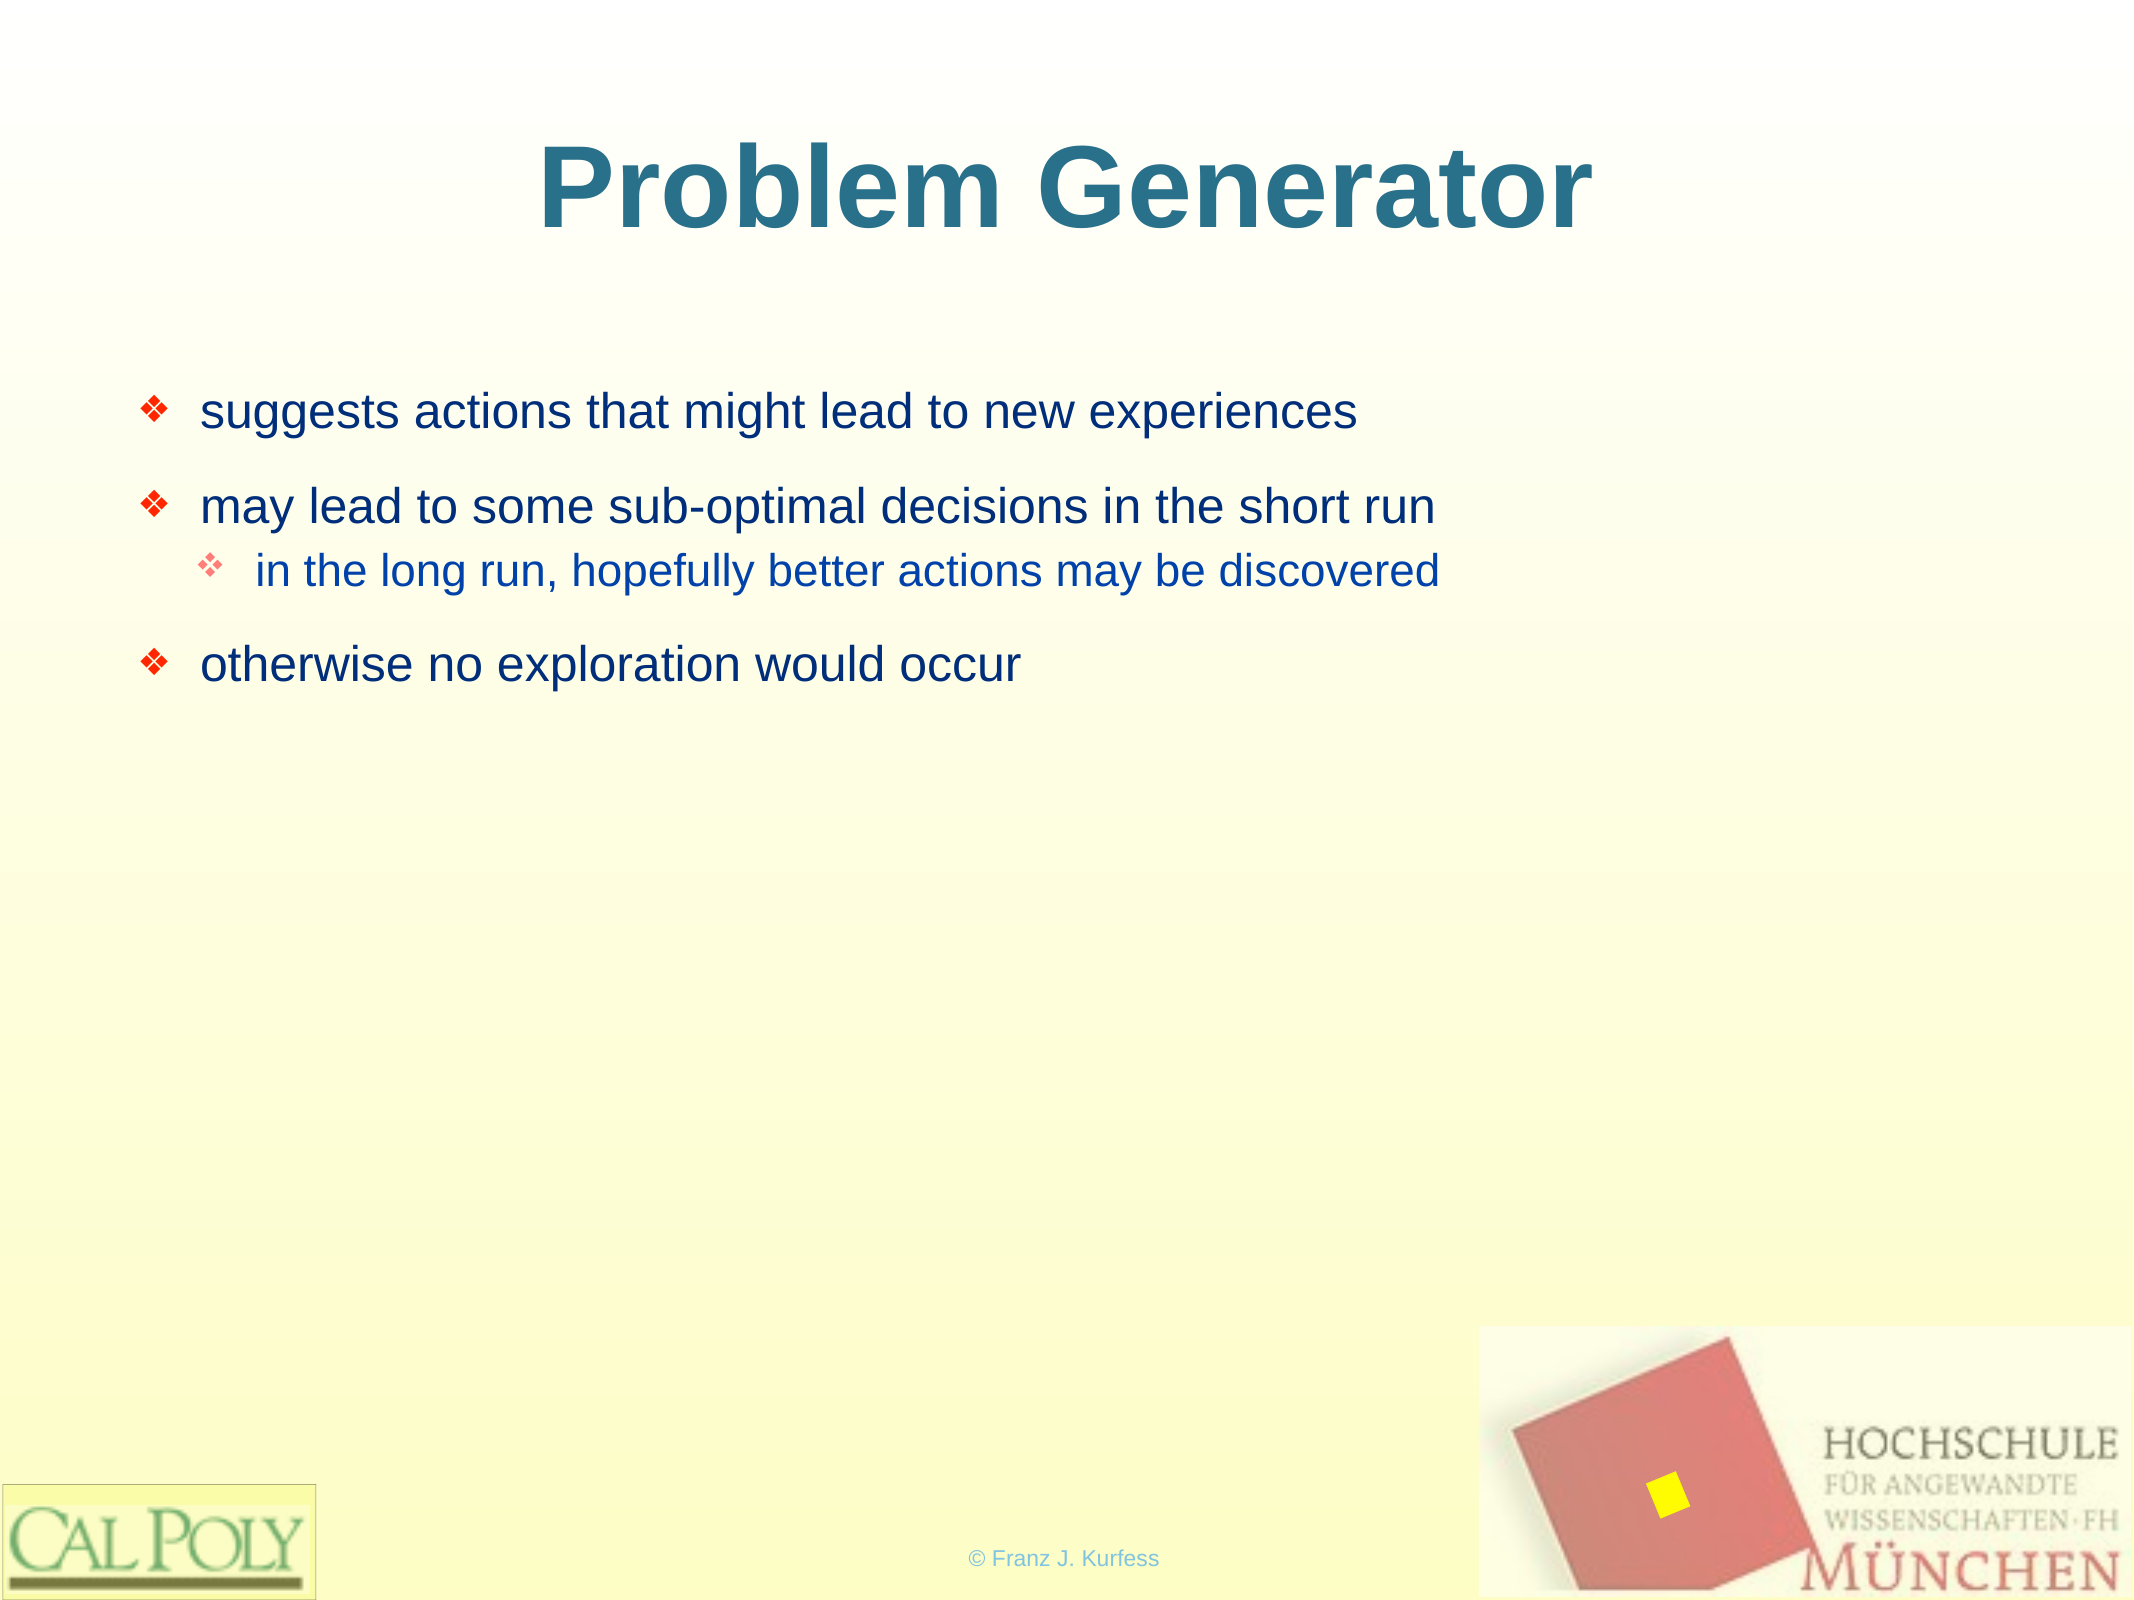

# Problem Generator
suggests actions that might lead to new experiences
may lead to some sub-optimal decisions in the short run
in the long run, hopefully better actions may be discovered
otherwise no exploration would occur
18